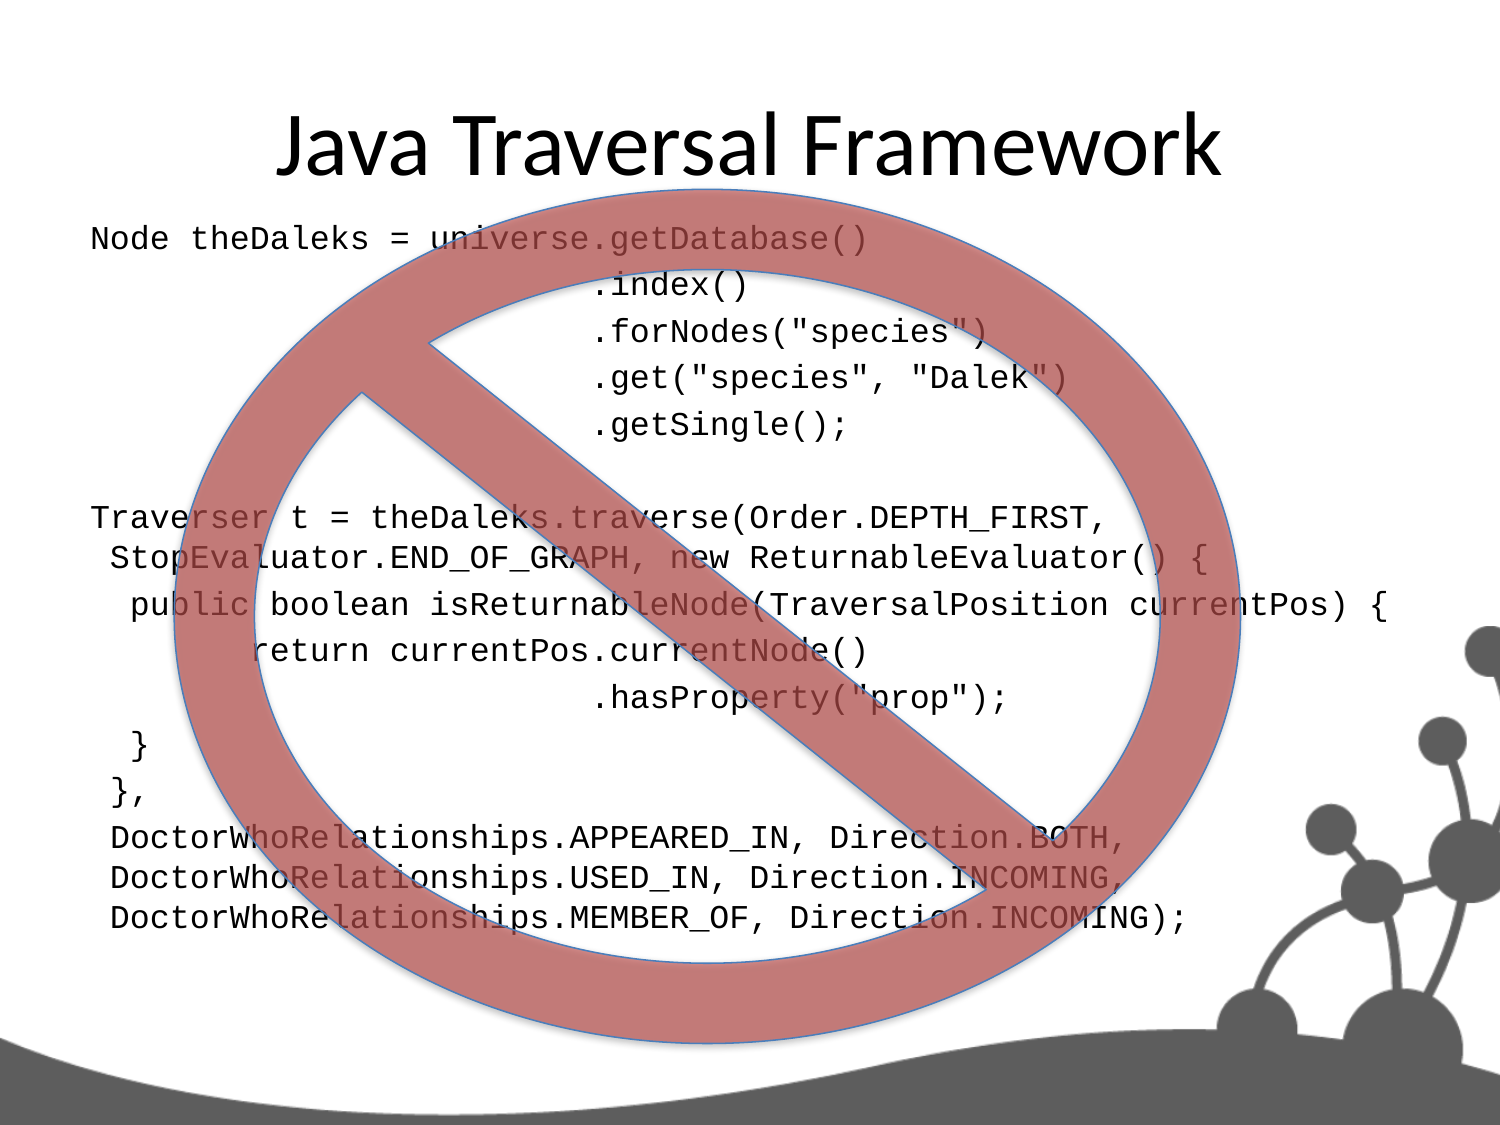

# Java Traversal Framework

Node theDaleks = universe.getDatabase()
                         .index()
                         .forNodes("species")
                         .get("species", "Dalek")
                         .getSingle();

Traverser t = theDaleks.traverse(Order.DEPTH_FIRST,
 StopEvaluator.END_OF_GRAPH, new ReturnableEvaluator() {
  public boolean isReturnableNode(TraversalPosition currentPos) {
        return currentPos.currentNode()
                         .hasProperty("prop");
  }
 },
 DoctorWhoRelationships.APPEARED_IN, Direction.BOTH,
 DoctorWhoRelationships.USED_IN, Direction.INCOMING,
 DoctorWhoRelationships.MEMBER_OF, Direction.INCOMING);